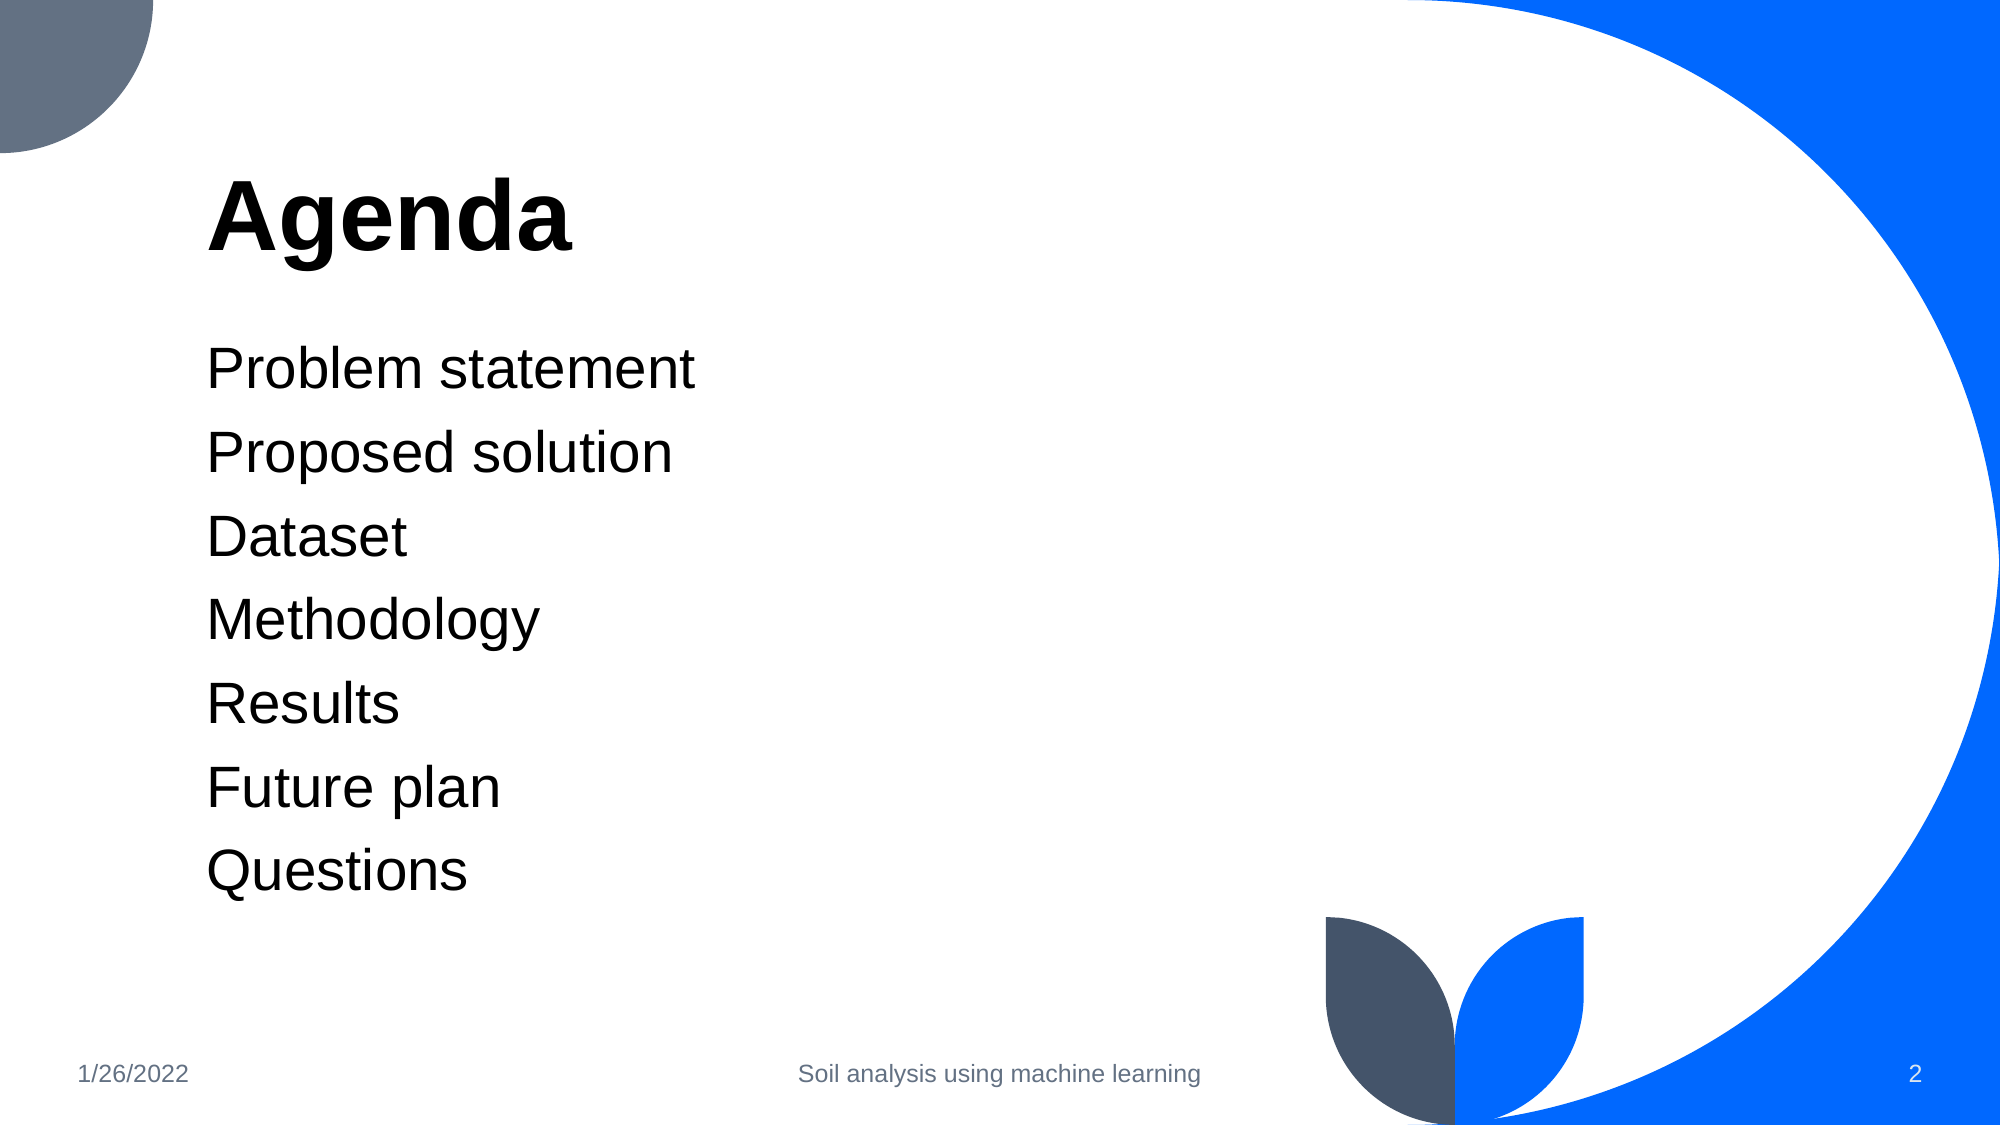

# Agenda
Problem statement
Proposed solution
Dataset
Methodology
Results
Future plan
Questions

1/26/2022
Soil analysis using machine learning
2